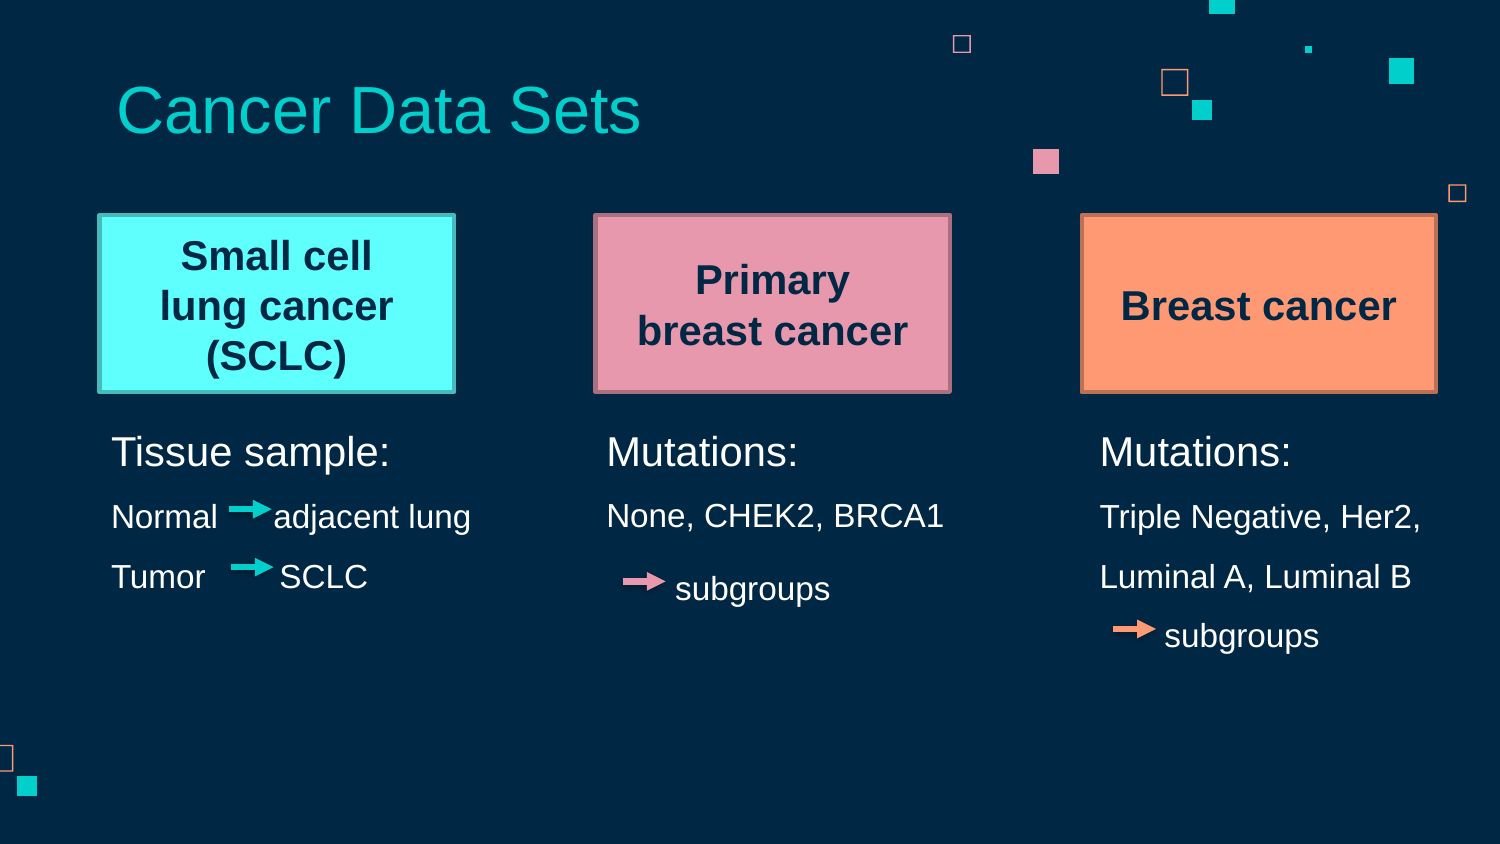

Cancer Data Sets
Primary
breast cancer
Small cell
lung cancer
(SCLC)
Breast cancer
Mutations:
None, CHEK2, BRCA1
      subgroups
Tissue sample:
Normal      adjacent lung
Tumor	  SCLC

Mutations:
Triple Negative, Her2, Luminal A, Luminal B
       subgroups